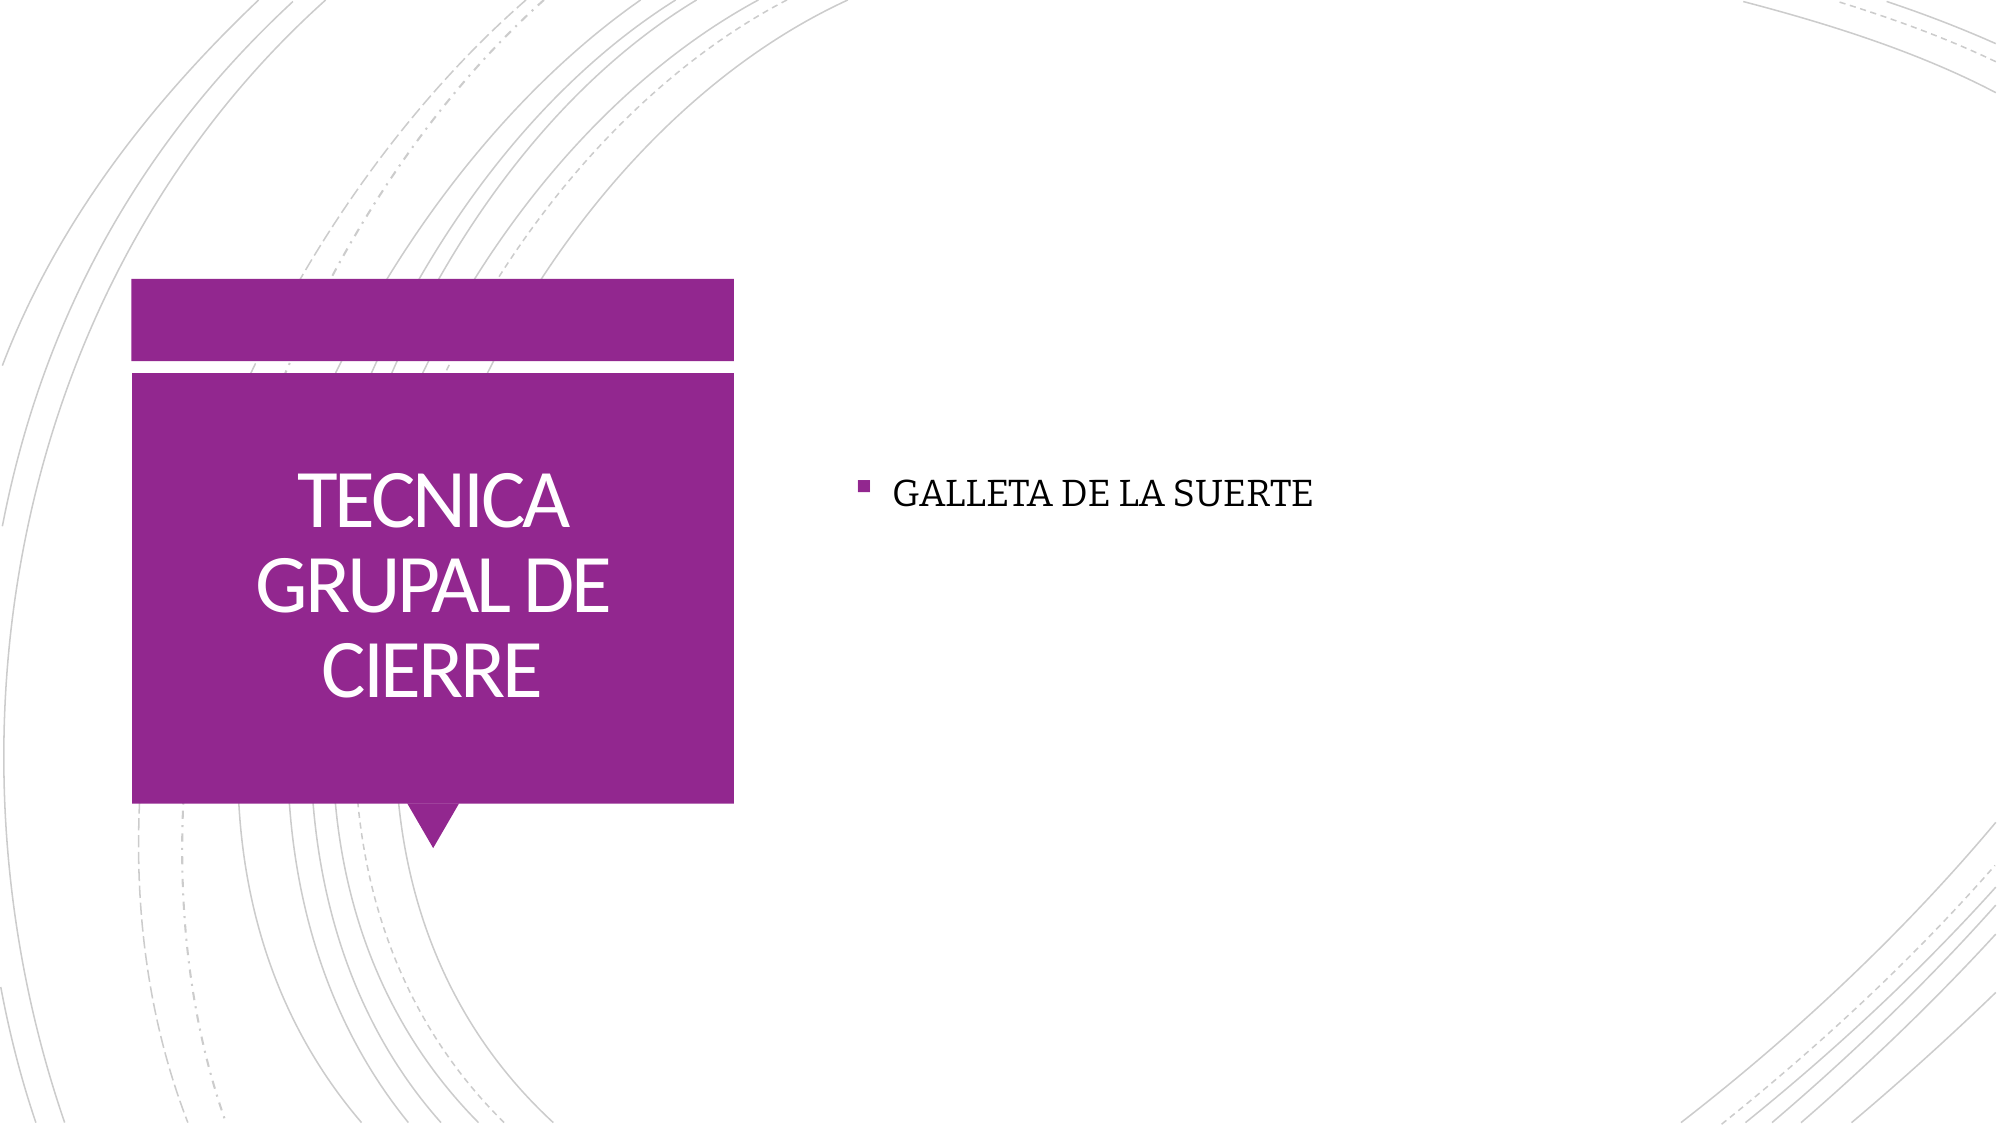

GALLETA DE LA SUERTE

# TECNICA GRUPAL DE CIERRE